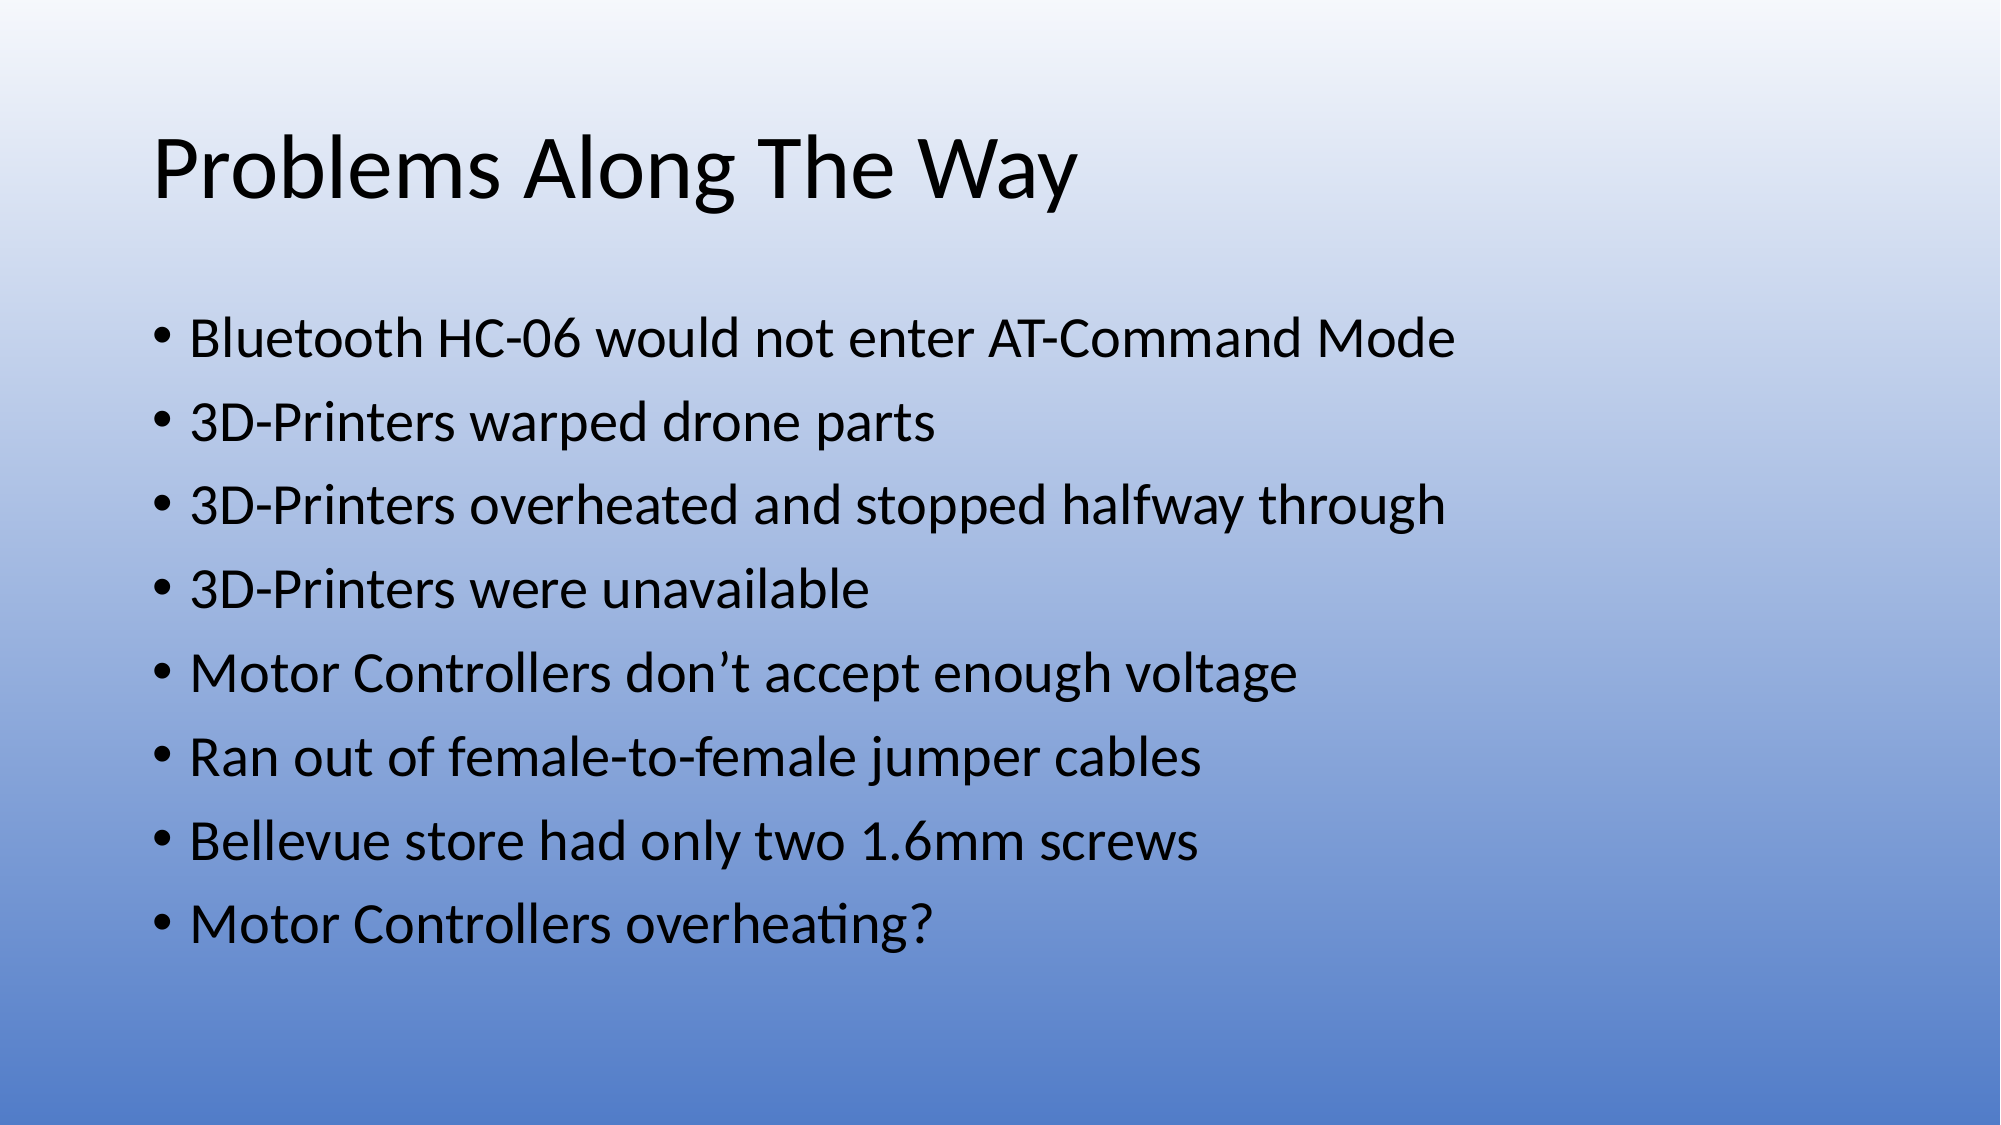

# Problems Along The Way
Bluetooth HC-06 would not enter AT-Command Mode
3D-Printers warped drone parts
3D-Printers overheated and stopped halfway through
3D-Printers were unavailable
Motor Controllers don’t accept enough voltage
Ran out of female-to-female jumper cables
Bellevue store had only two 1.6mm screws
Motor Controllers overheating?